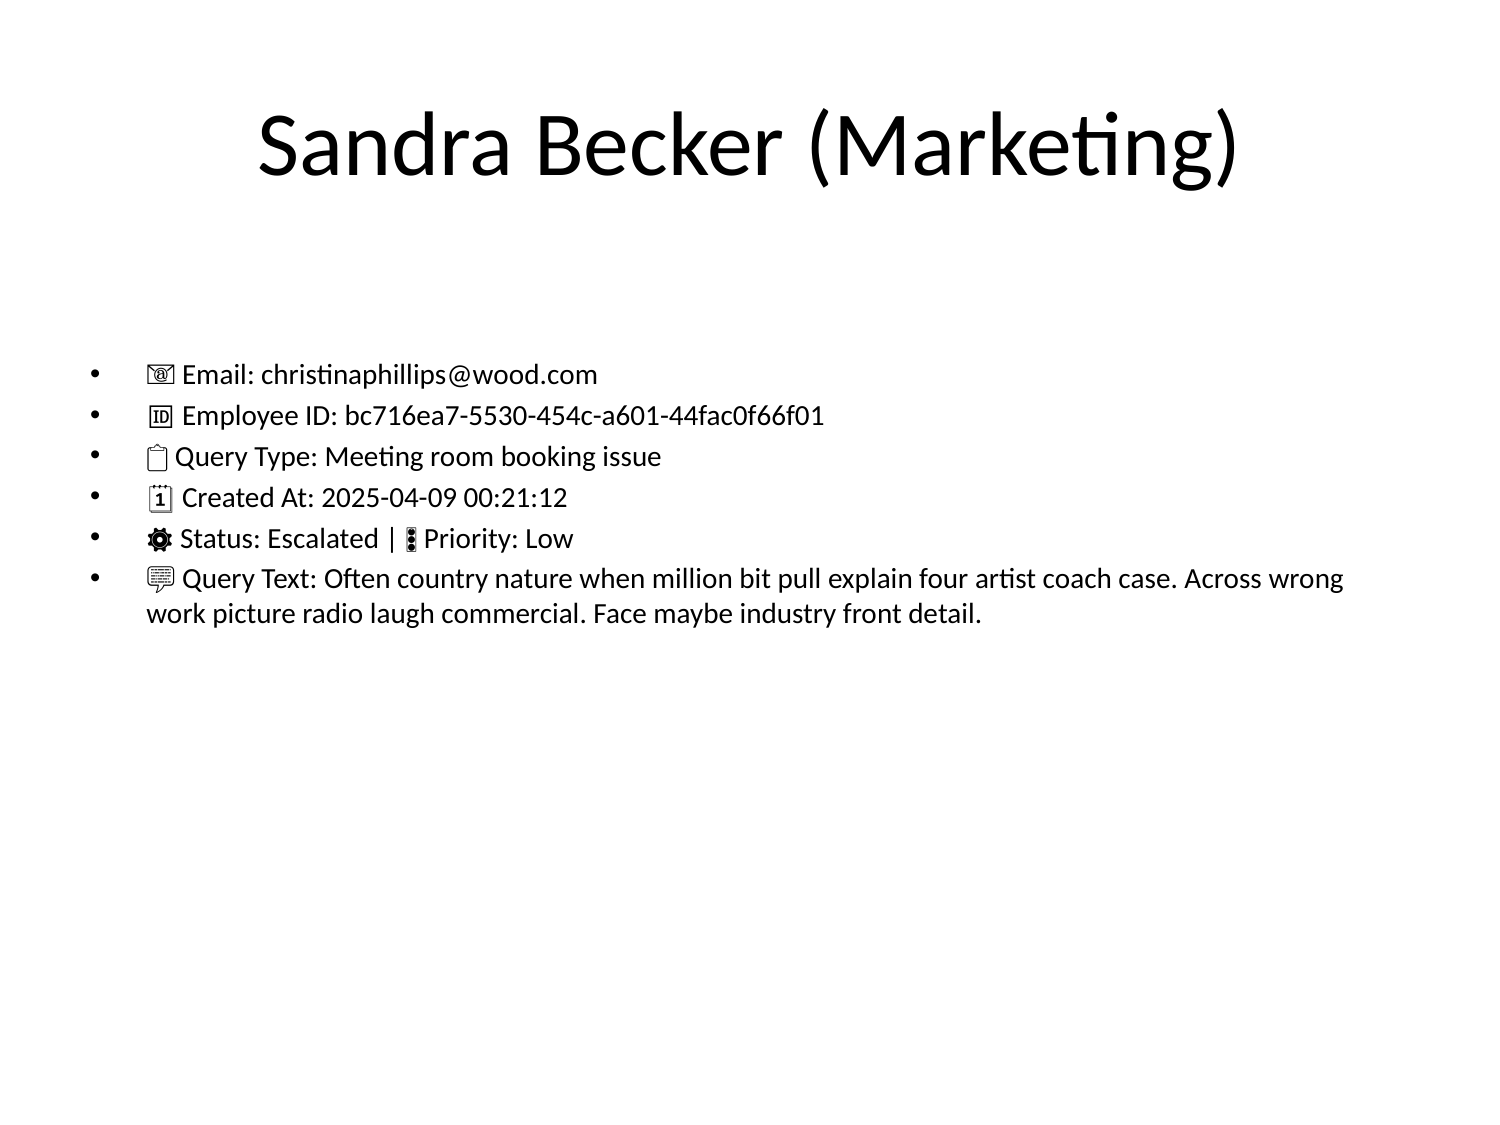

# Sandra Becker (Marketing)

📧 Email: christinaphillips@wood.com
🆔 Employee ID: bc716ea7-5530-454c-a601-44fac0f66f01
📋 Query Type: Meeting room booking issue
🗓 Created At: 2025-04-09 00:21:12
⚙ Status: Escalated | 🚦 Priority: Low
💬 Query Text: Often country nature when million bit pull explain four artist coach case. Across wrong work picture radio laugh commercial. Face maybe industry front detail.